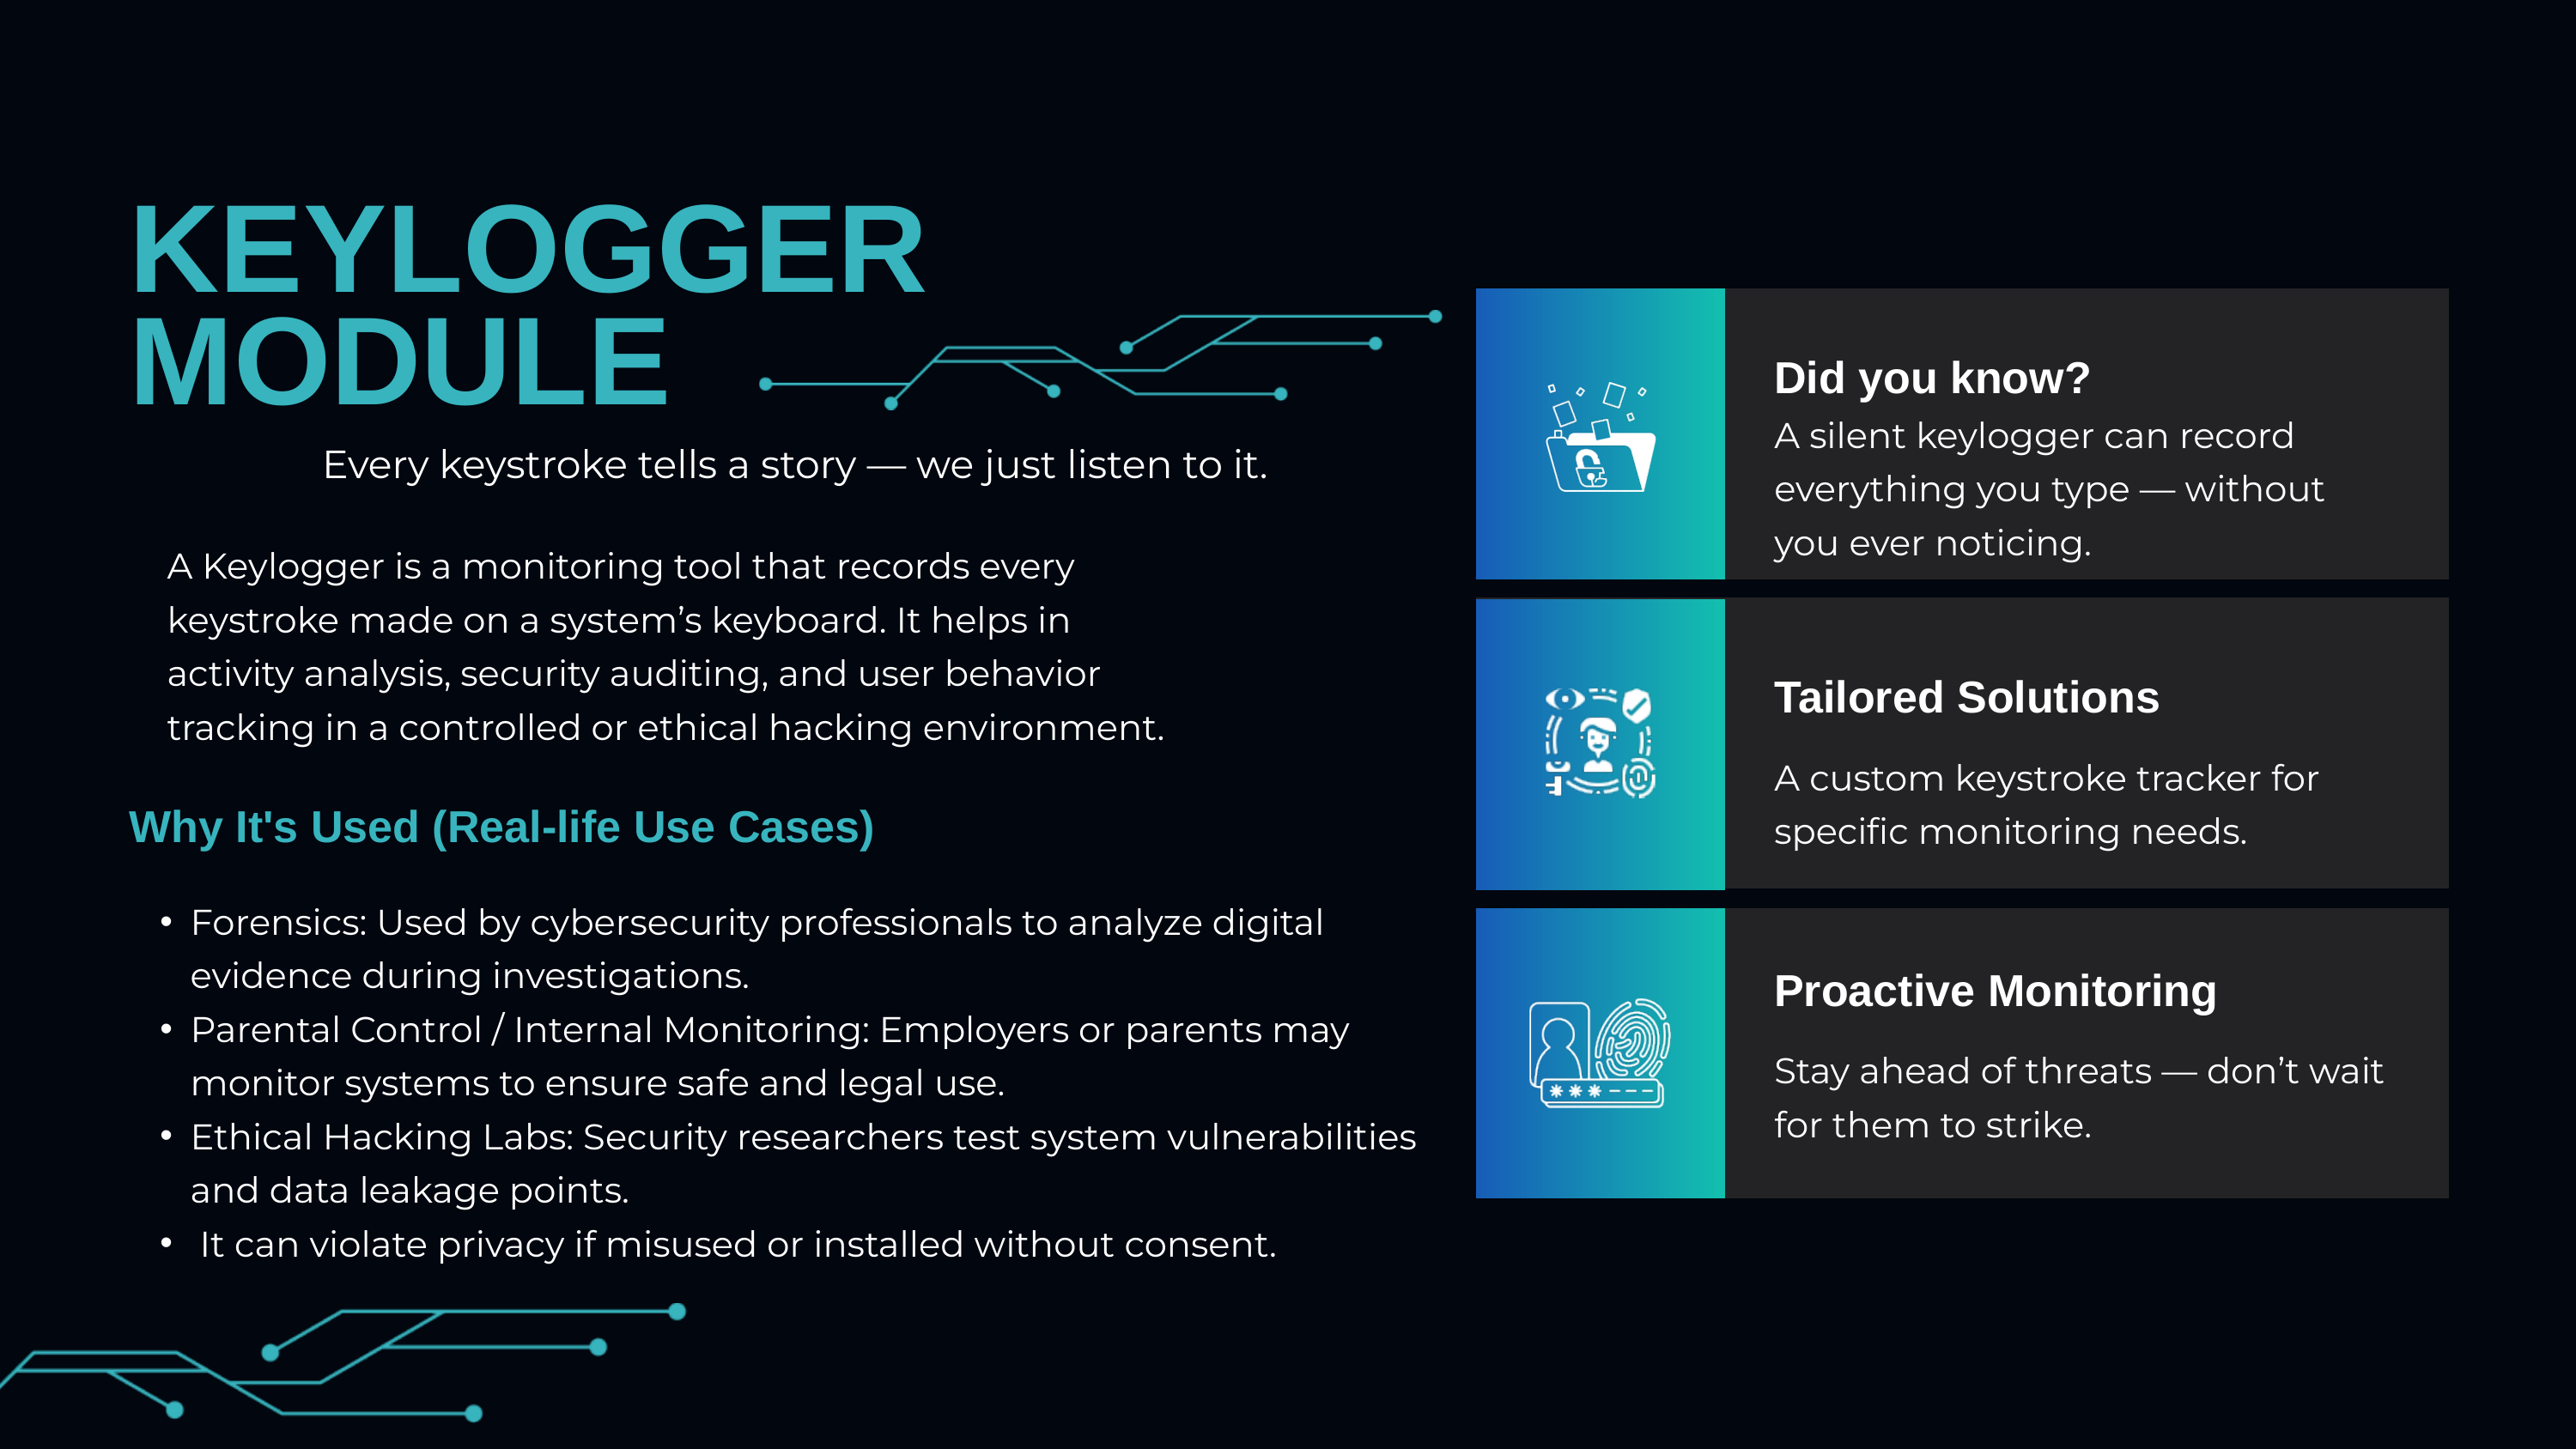

KEYLOGGER MODULE

Did you know?

A silent keylogger can record everything you type — without you ever noticing.
Every keystroke tells a story — we just listen to it.
A Keylogger is a monitoring tool that records every keystroke made on a system’s keyboard. It helps in activity analysis, security auditing, and user behavior tracking in a controlled or ethical hacking environment.

Tailored Solutions

A custom keystroke tracker for specific monitoring needs.
Why It's Used (Real-life Use Cases)
Forensics: Used by cybersecurity professionals to analyze digital evidence during investigations.
Parental Control / Internal Monitoring: Employers or parents may monitor systems to ensure safe and legal use.
Ethical Hacking Labs: Security researchers test system vulnerabilities and data leakage points.
 It can violate privacy if misused or installed without consent.

Proactive Monitoring

Stay ahead of threats — don’t wait for them to strike.